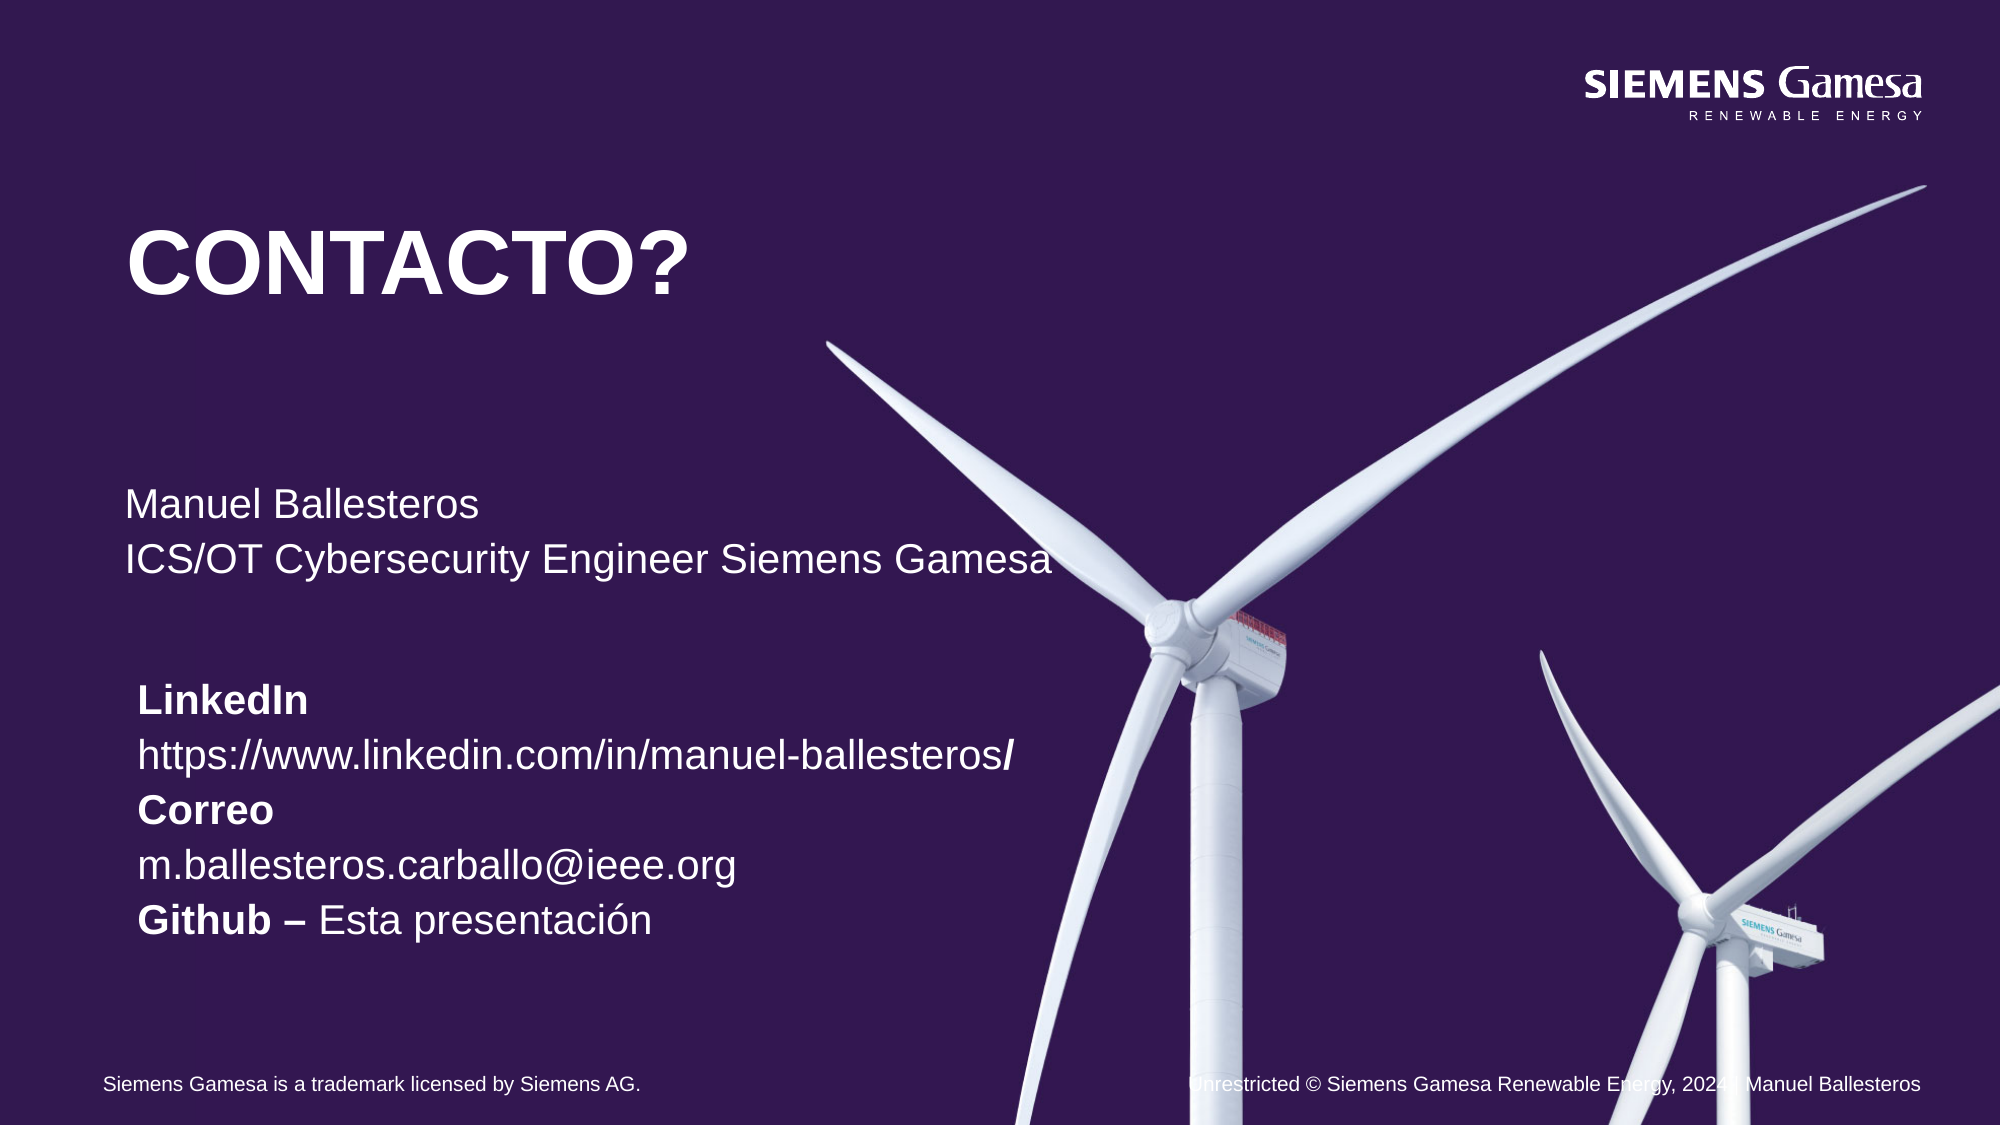

# CONTACTO?
Manuel Ballesteros
ICS/OT Cybersecurity Engineer Siemens Gamesa
LinkedIn
https://www.linkedin.com/in/manuel-ballesteros/
Correo
m.ballesteros.carballo@ieee.org
Github – Esta presentación
Siemens Gamesa is a trademark licensed by Siemens AG.
Unrestricted © Siemens Gamesa Renewable Energy, 2024 | Manuel Ballesteros